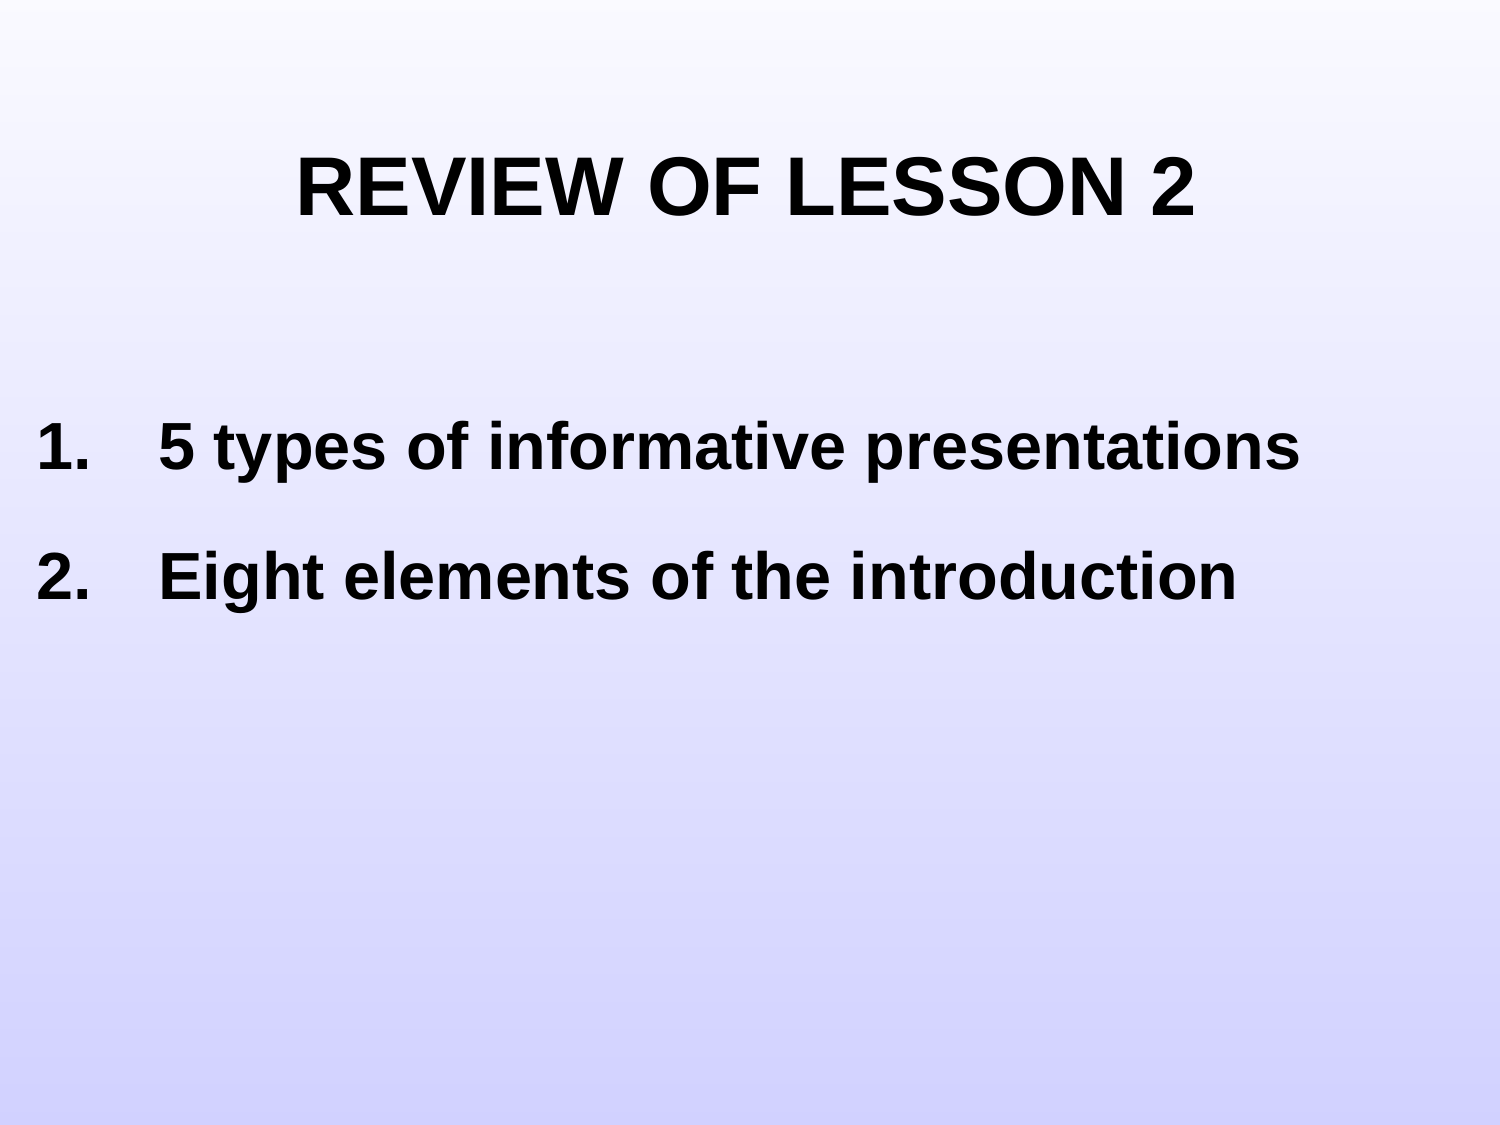

REVIEW OF LESSON 2
5 types of informative presentations
Eight elements of the introduction